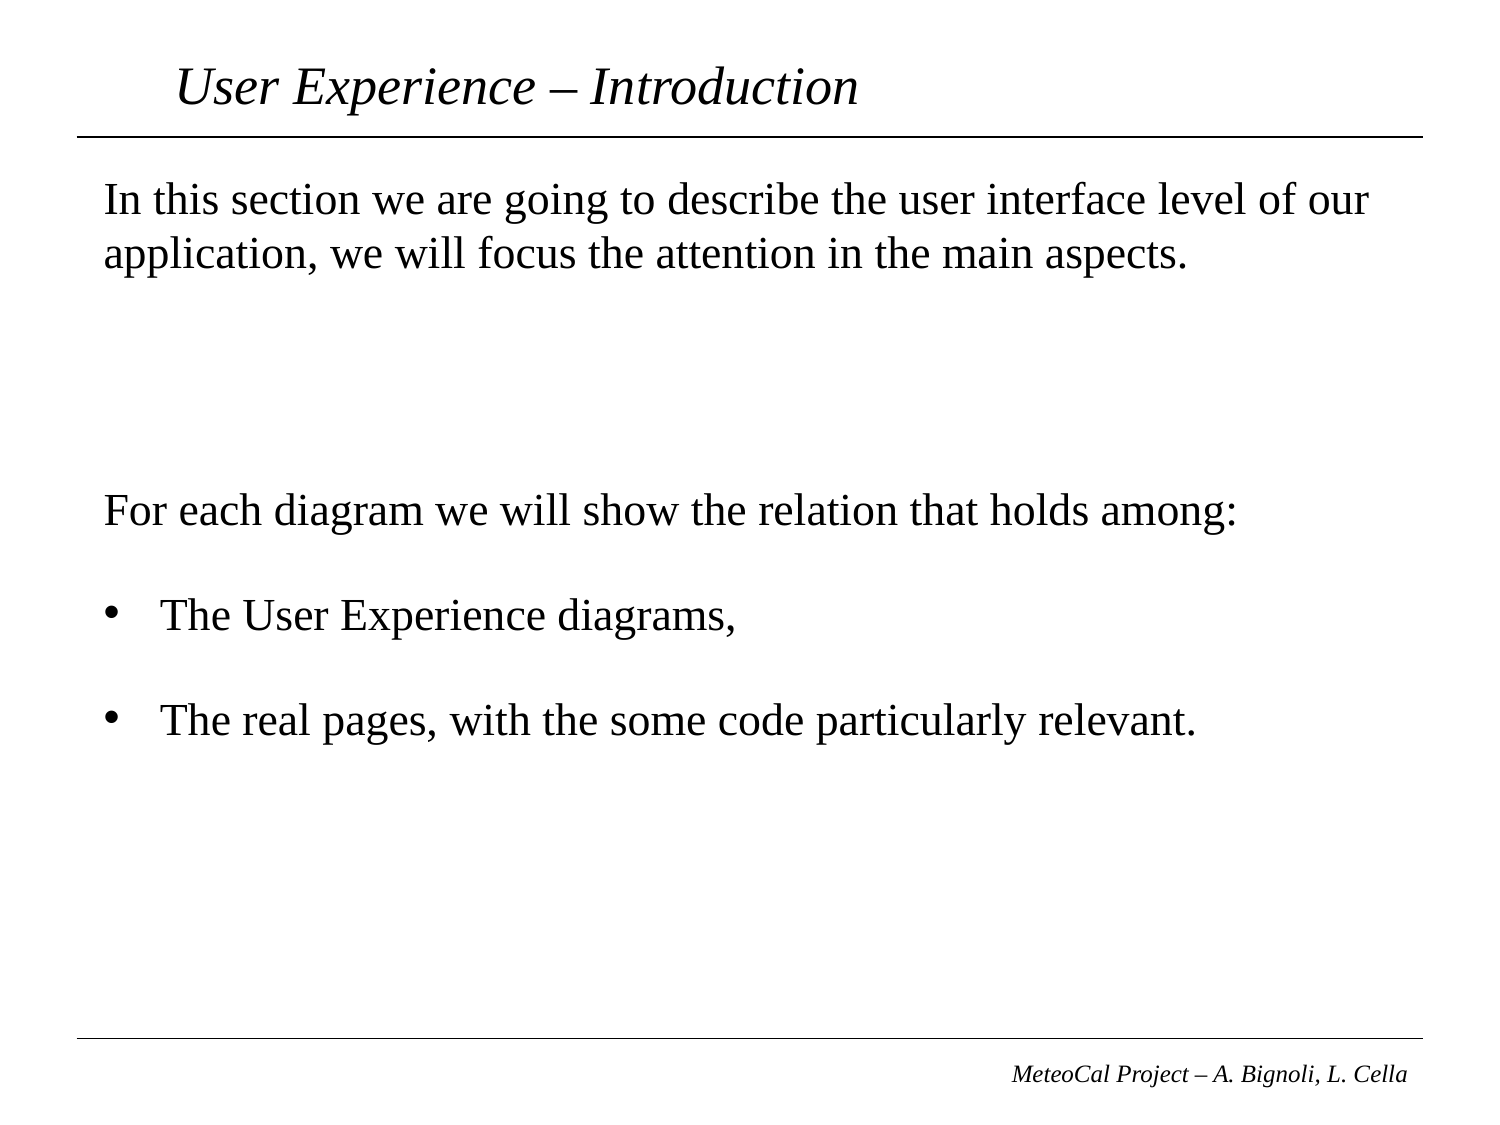

# User Experience – Introduction
In this section we are going to describe the user interface level of our application, we will focus the attention in the main aspects.

For each diagram we will show the relation that holds among:

The User Experience diagrams,

The real pages, with the some code particularly relevant.

MeteoCal Project – A. Bignoli, L. Cella